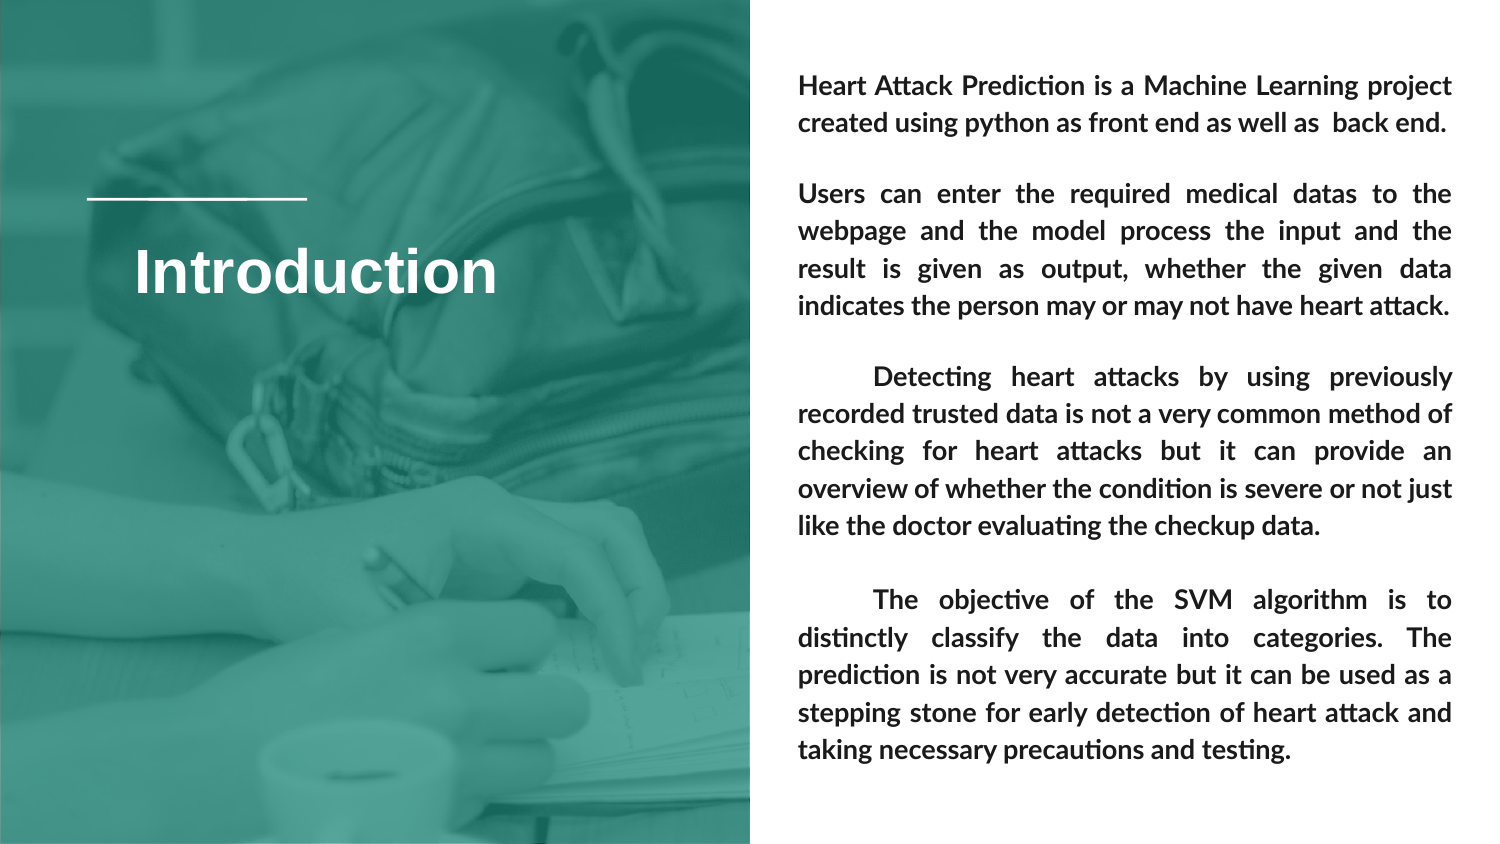

Heart Attack Prediction is a Machine Learning project created using python as front end as well as  back end.
Users can enter the required medical datas to the webpage and the model process the input and the result is given as output, whether the given data indicates the person may or may not have heart attack.
Detecting heart attacks by using previously recorded trusted data is not a very common method of checking for heart attacks but it can provide an overview of whether the condition is severe or not just like the doctor evaluating the checkup data.

The objective of the SVM algorithm is to distinctly classify the data into categories. The prediction is not very accurate but it can be used as a stepping stone for early detection of heart attack and taking necessary precautions and testing.
# Introduction